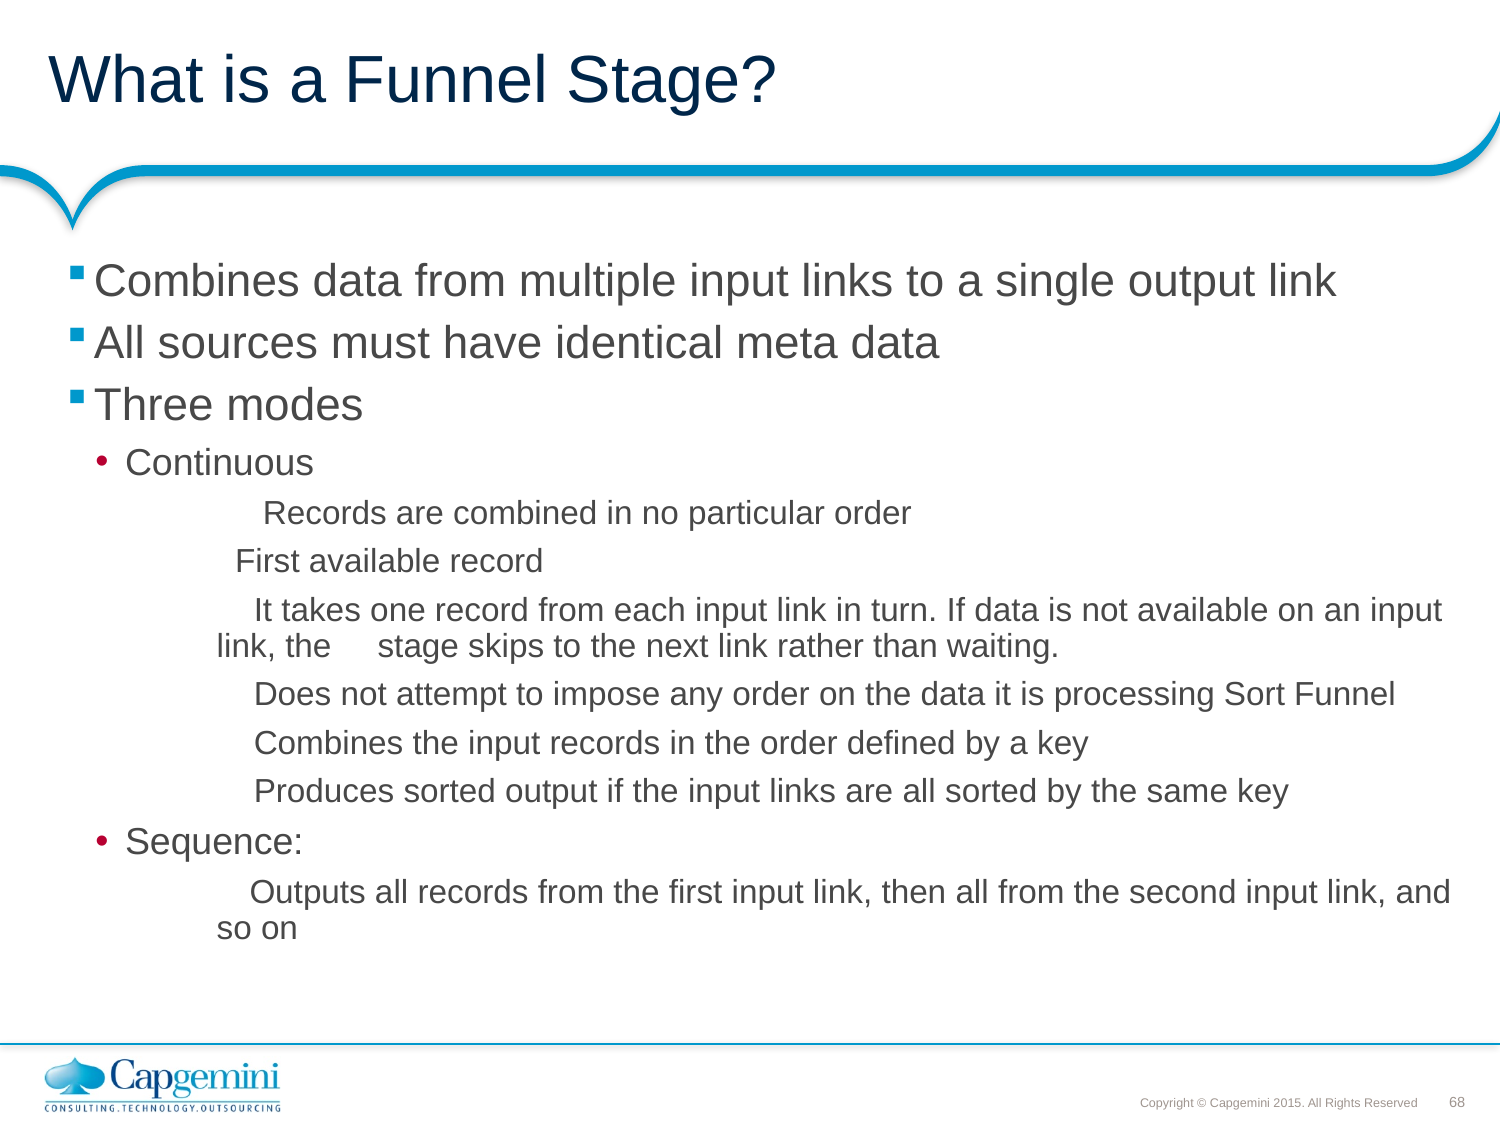

# What is a Funnel Stage?
Combines data from multiple input links to a single output link
All sources must have identical meta data
Three modes
Continuous
     Records are combined in no particular order
  First available record
    It takes one record from each input link in turn. If data is not available on an input link, the     stage skips to the next link rather than waiting.
    Does not attempt to impose any order on the data it is processing Sort Funnel
    Combines the input records in the order defined by a key
    Produces sorted output if the input links are all sorted by the same key
Sequence:
    Outputs all records from the first input link, then all from the second input link, and so on